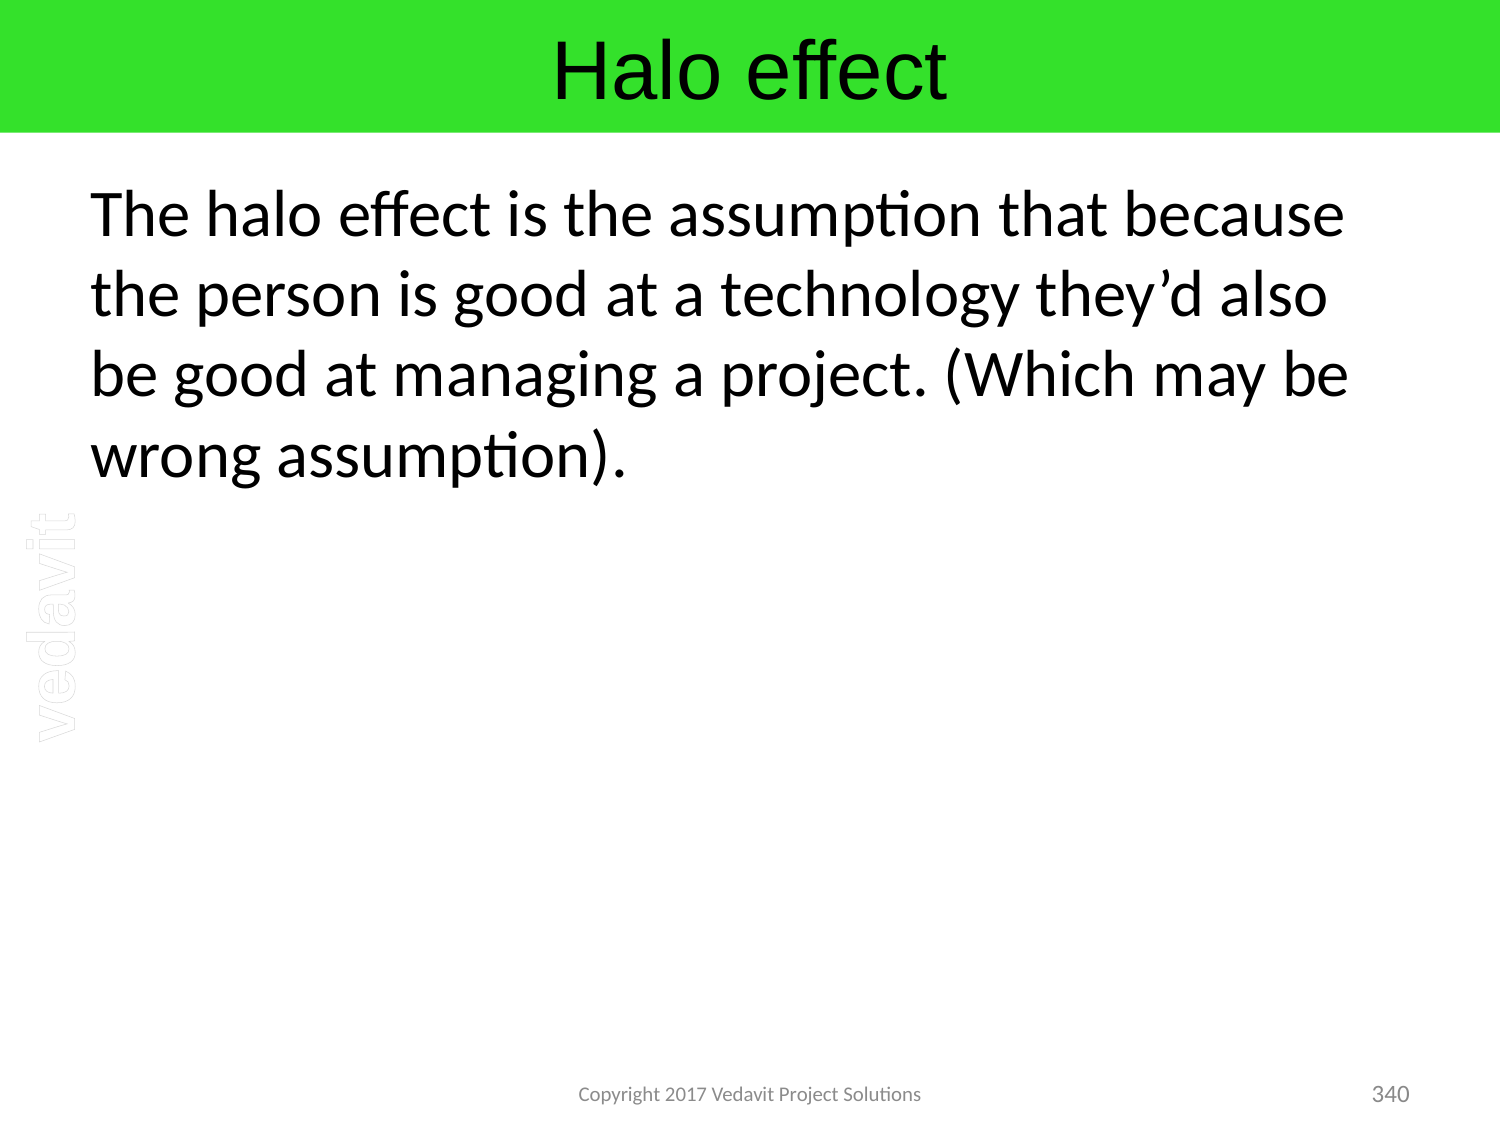

# Halo effect
The halo effect is the assumption that because the person is good at a technology they’d also be good at managing a project. (Which may be wrong assumption).

Copyright 2017 Vedavit Project Solutions
340